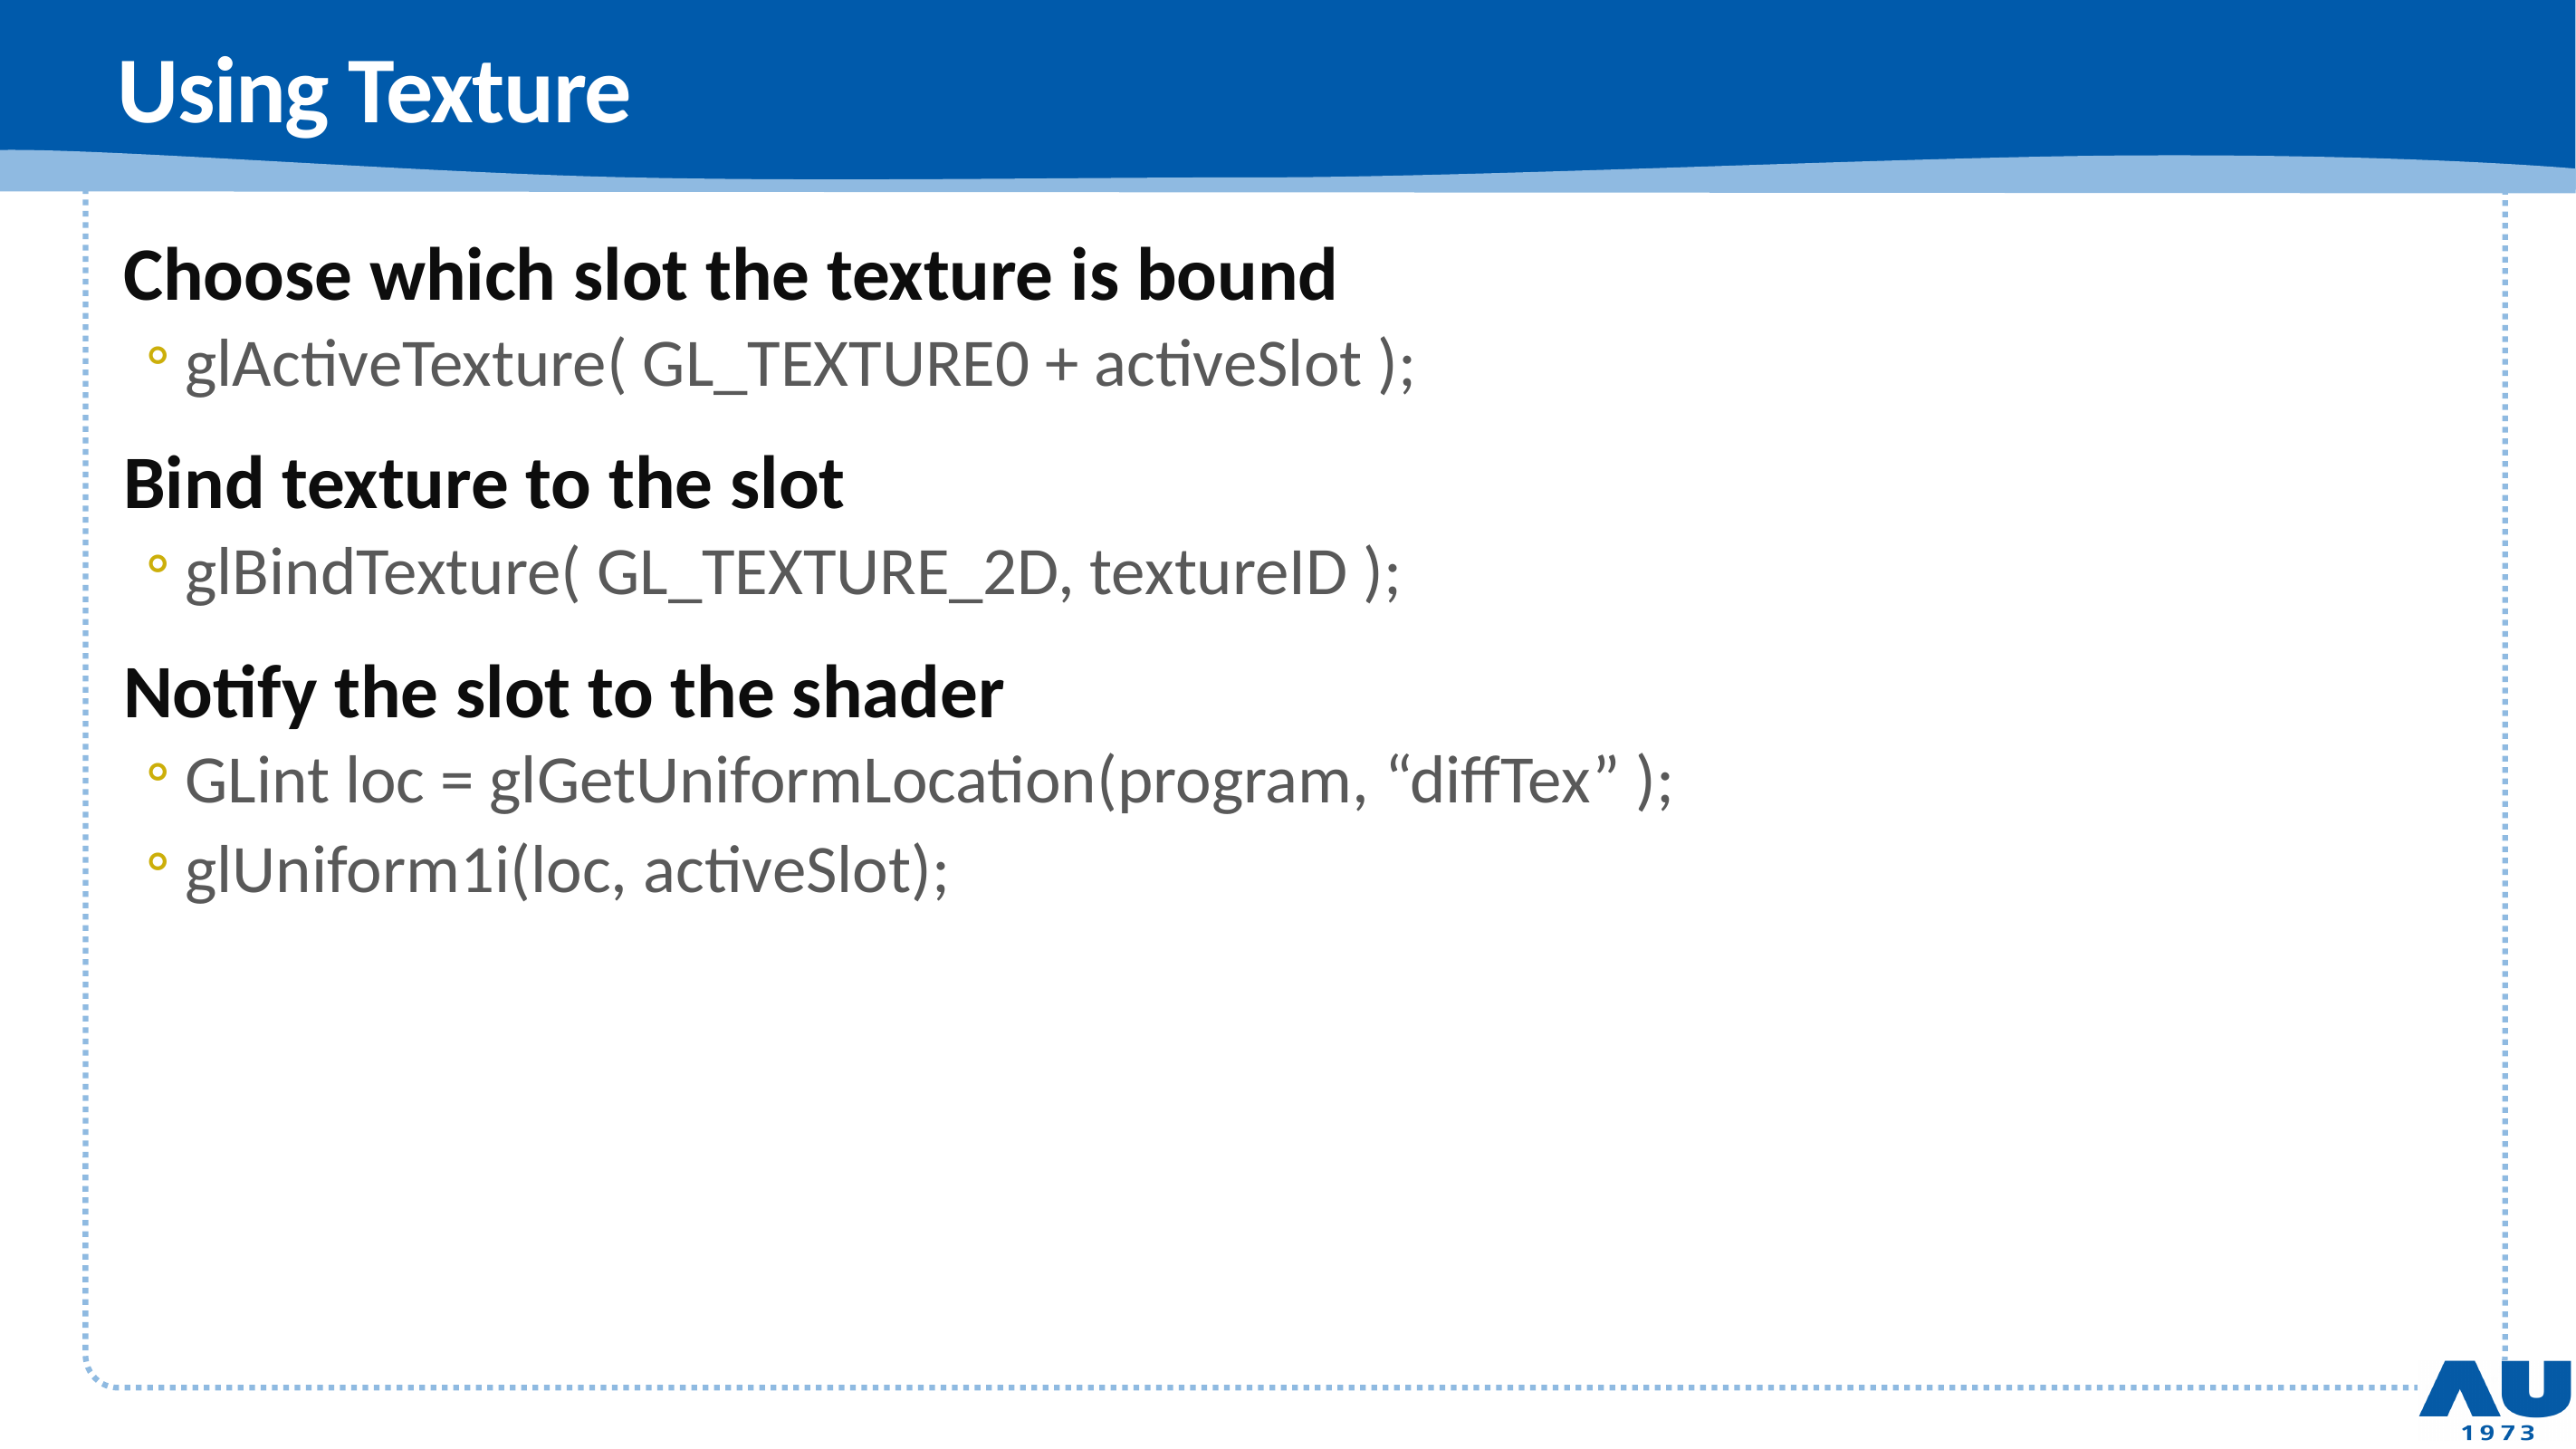

# Using Texture
Choose which slot the texture is bound
glActiveTexture( GL_TEXTURE0 + activeSlot );
Bind texture to the slot
glBindTexture( GL_TEXTURE_2D, textureID );
Notify the slot to the shader
GLint loc = glGetUniformLocation(program, “diffTex” );
glUniform1i(loc, activeSlot);